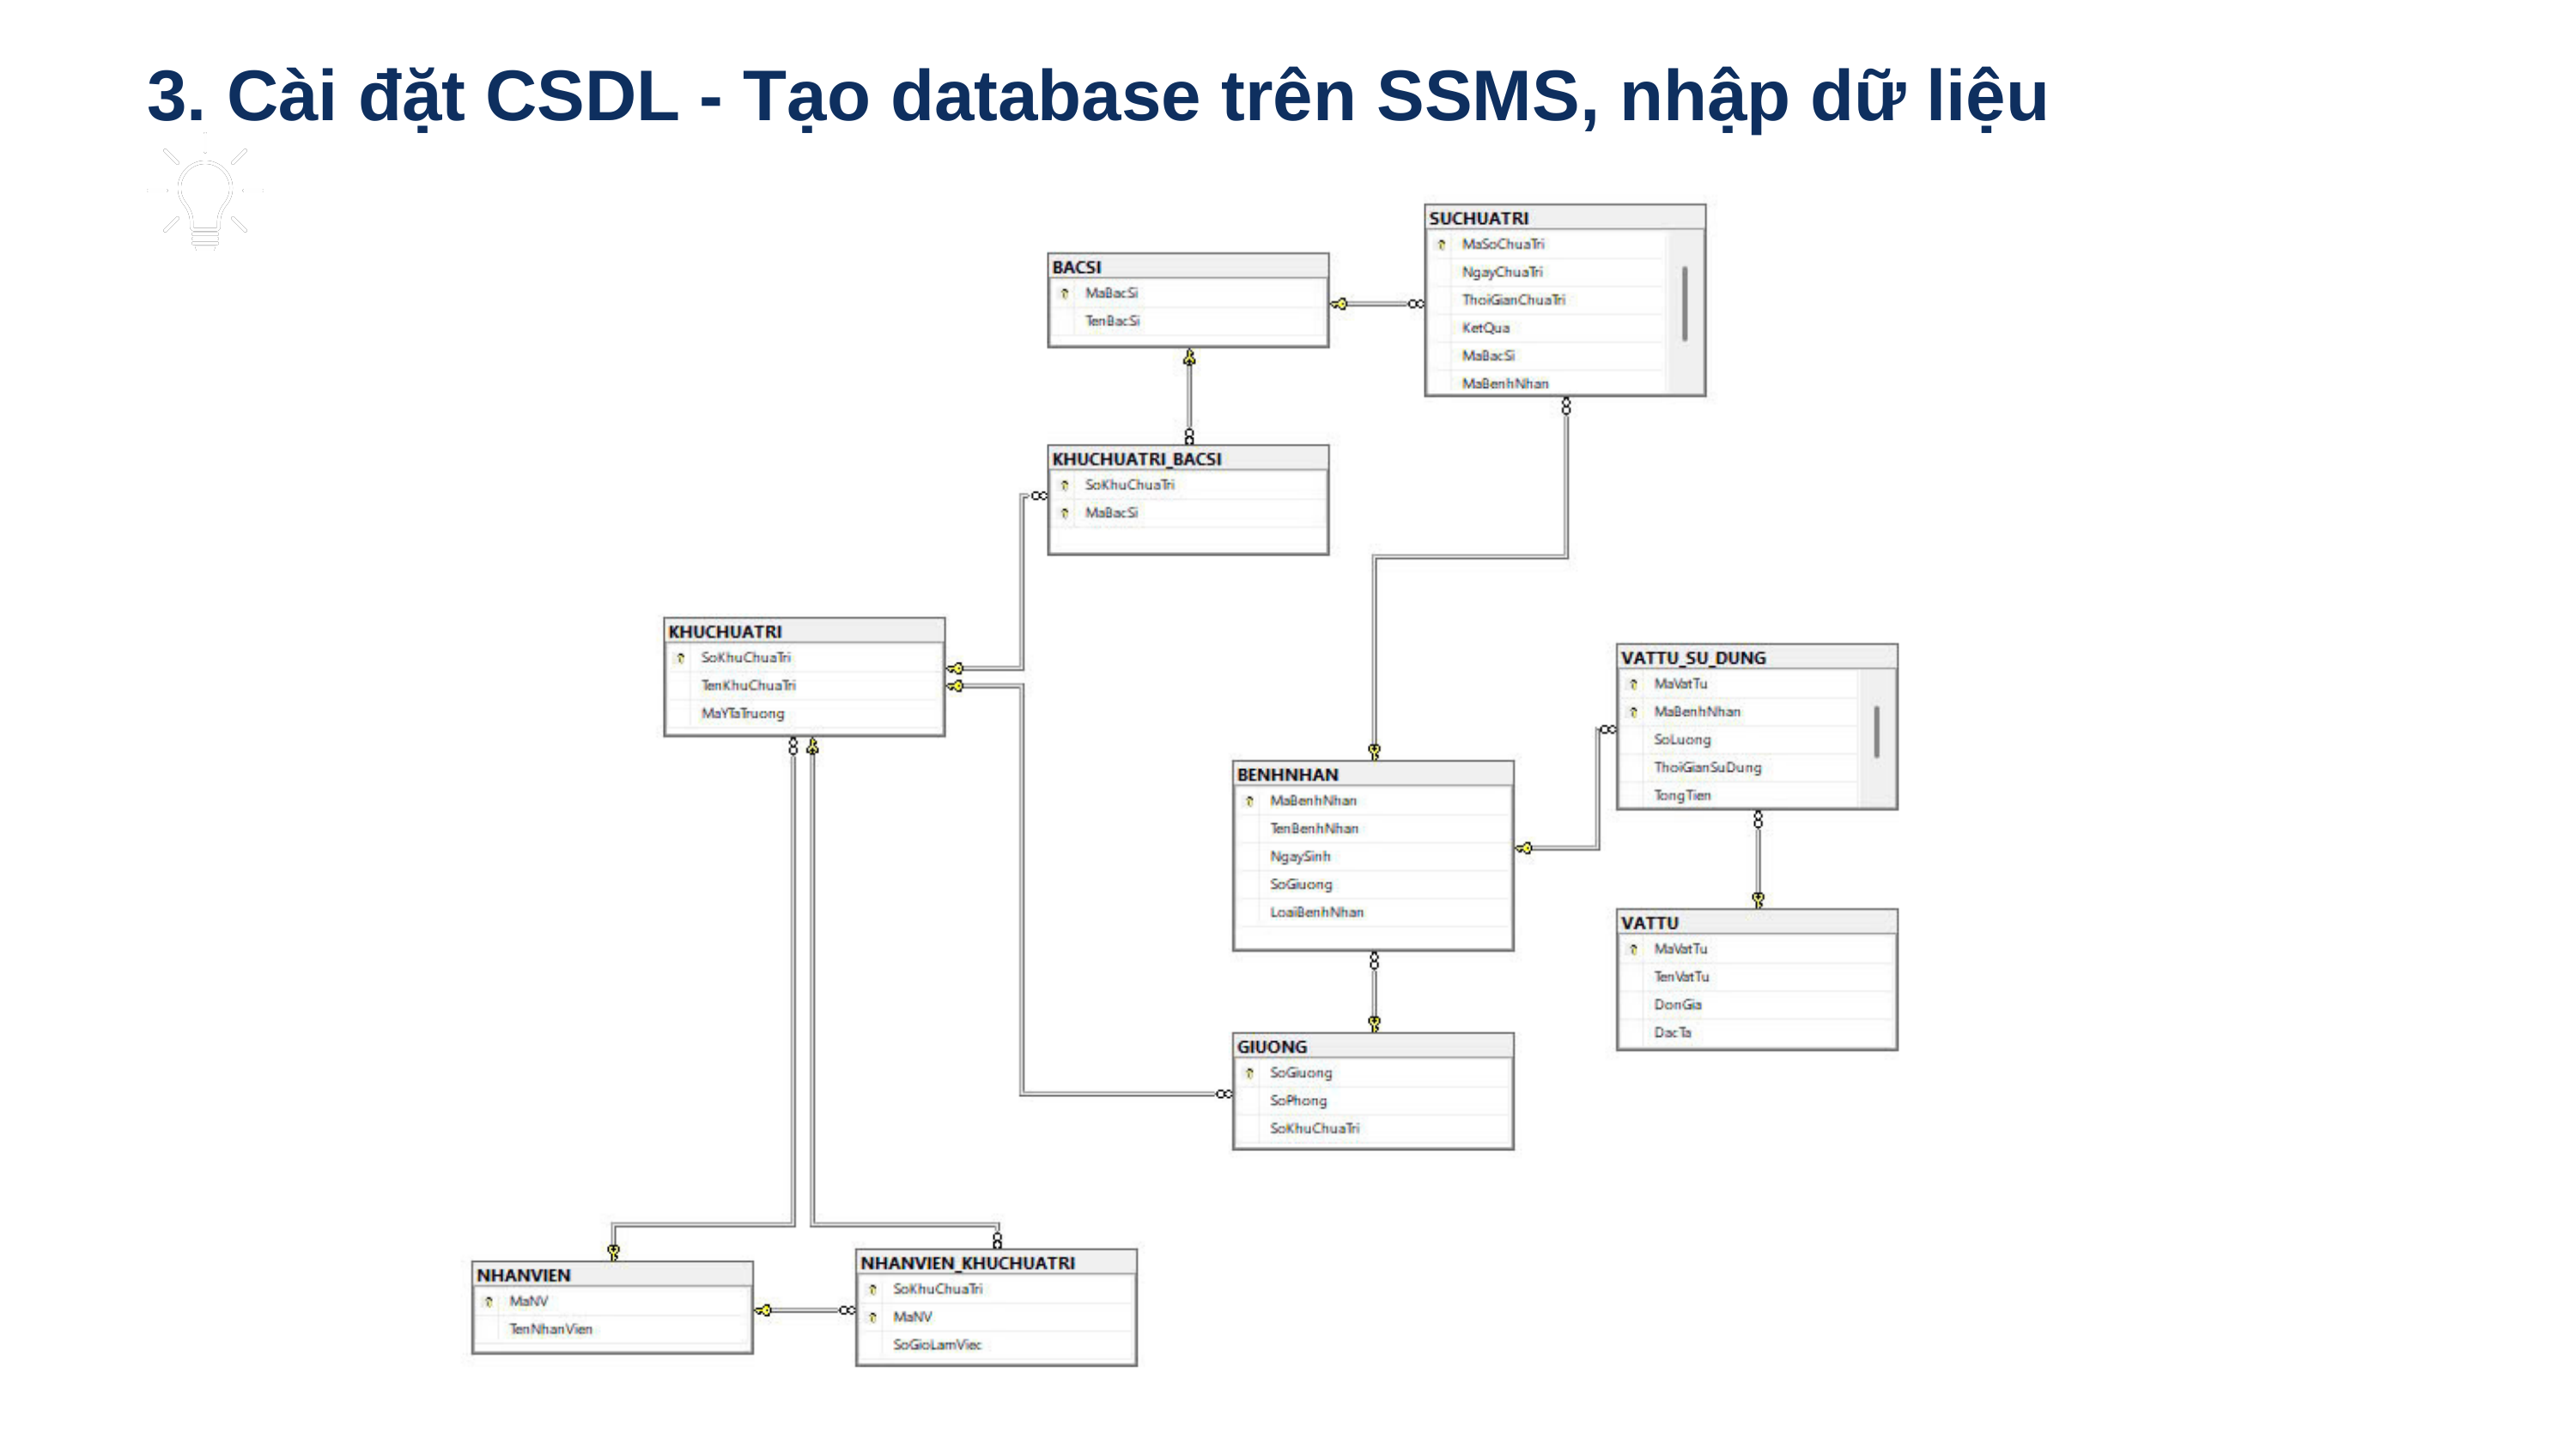

3. Cài đặt CSDL - Tạo database trên SSMS, nhập dữ liệu